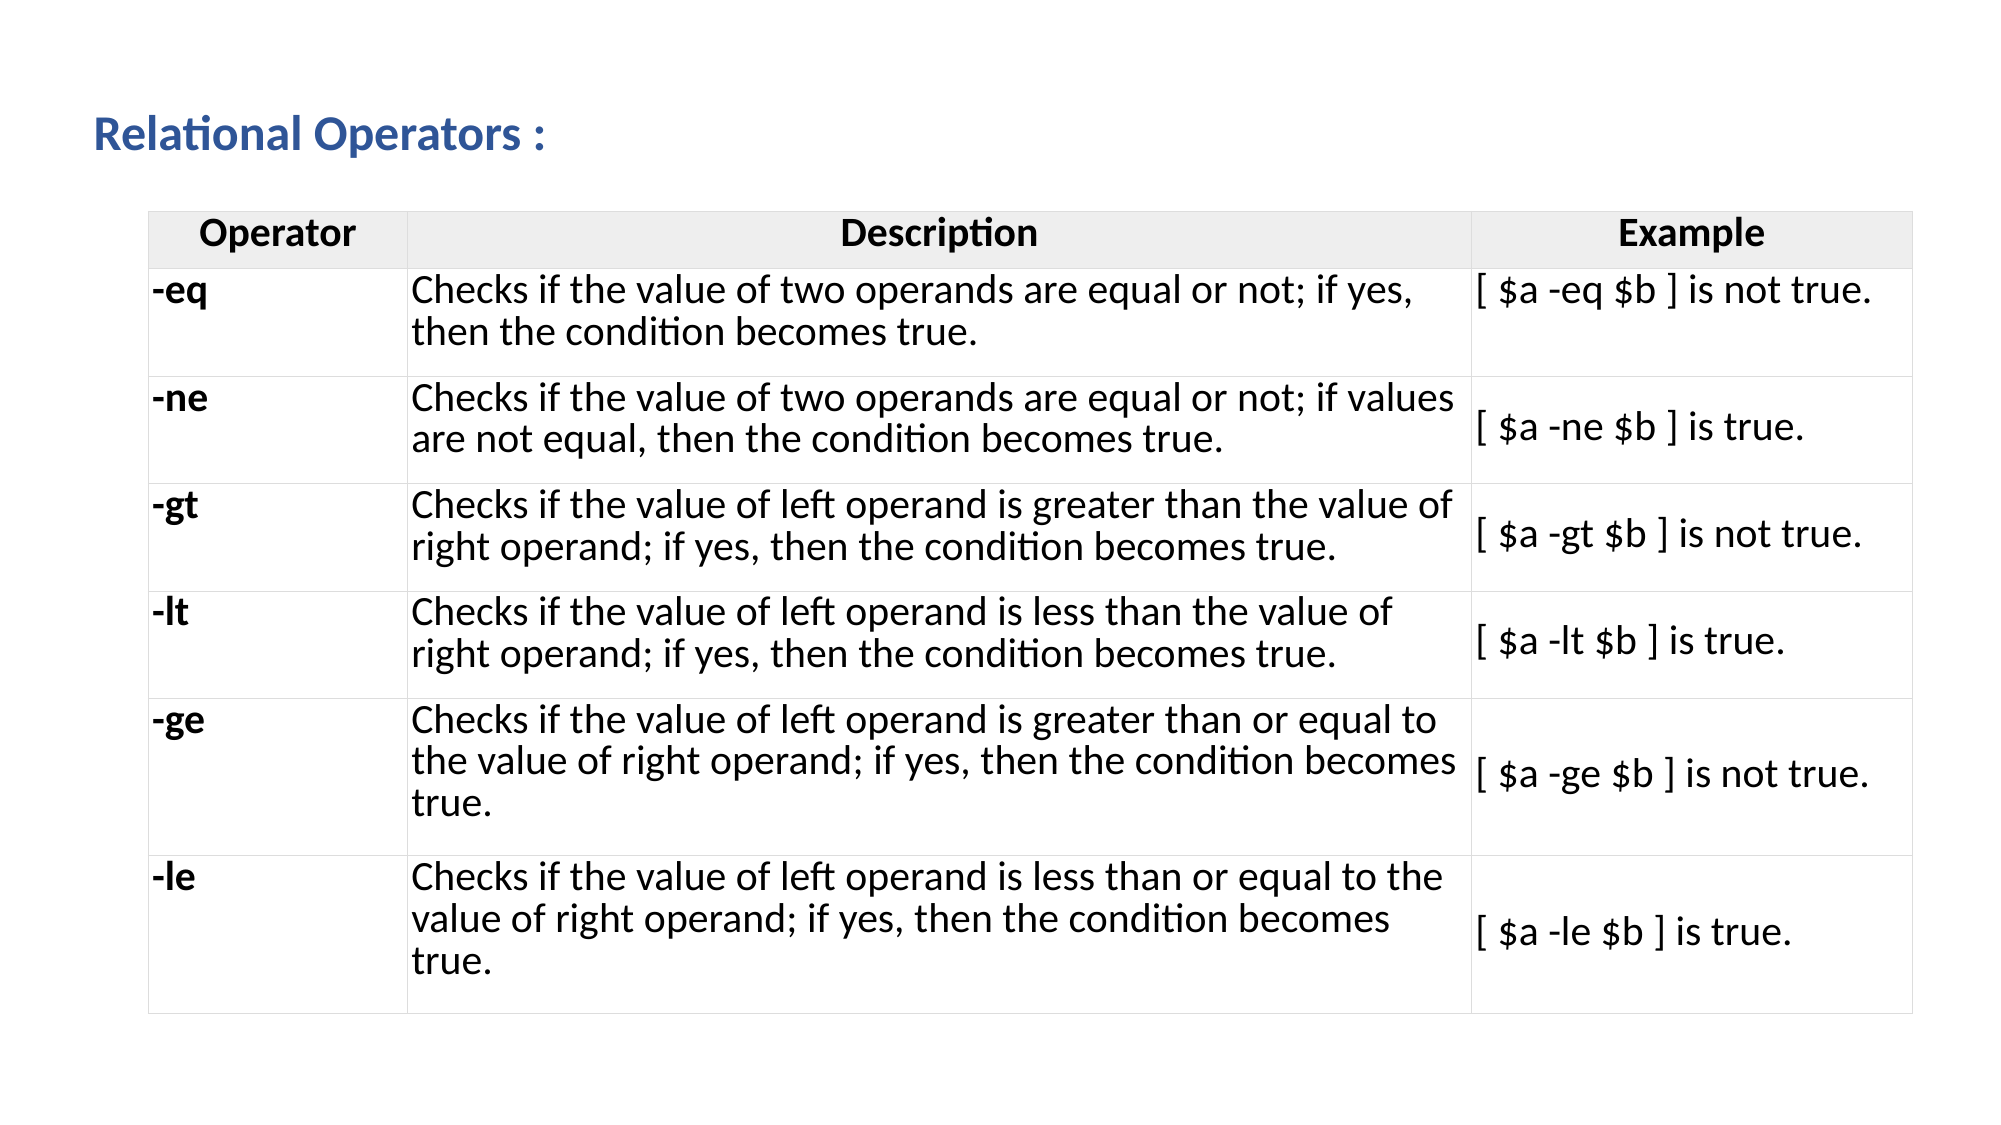

Relational Operators :
| Operator | Description | Example |
| --- | --- | --- |
| -eq | Checks if the value of two operands are equal or not; if yes, then the condition becomes true. | [ $a -eq $b ] is not true. |
| -ne | Checks if the value of two operands are equal or not; if values are not equal, then the condition becomes true. | [ $a -ne $b ] is true. |
| -gt | Checks if the value of left operand is greater than the value of right operand; if yes, then the condition becomes true. | [ $a -gt $b ] is not true. |
| -lt | Checks if the value of left operand is less than the value of right operand; if yes, then the condition becomes true. | [ $a -lt $b ] is true. |
| -ge | Checks if the value of left operand is greater than or equal to the value of right operand; if yes, then the condition becomes true. | [ $a -ge $b ] is not true. |
| -le | Checks if the value of left operand is less than or equal to the value of right operand; if yes, then the condition becomes true. | [ $a -le $b ] is true. |